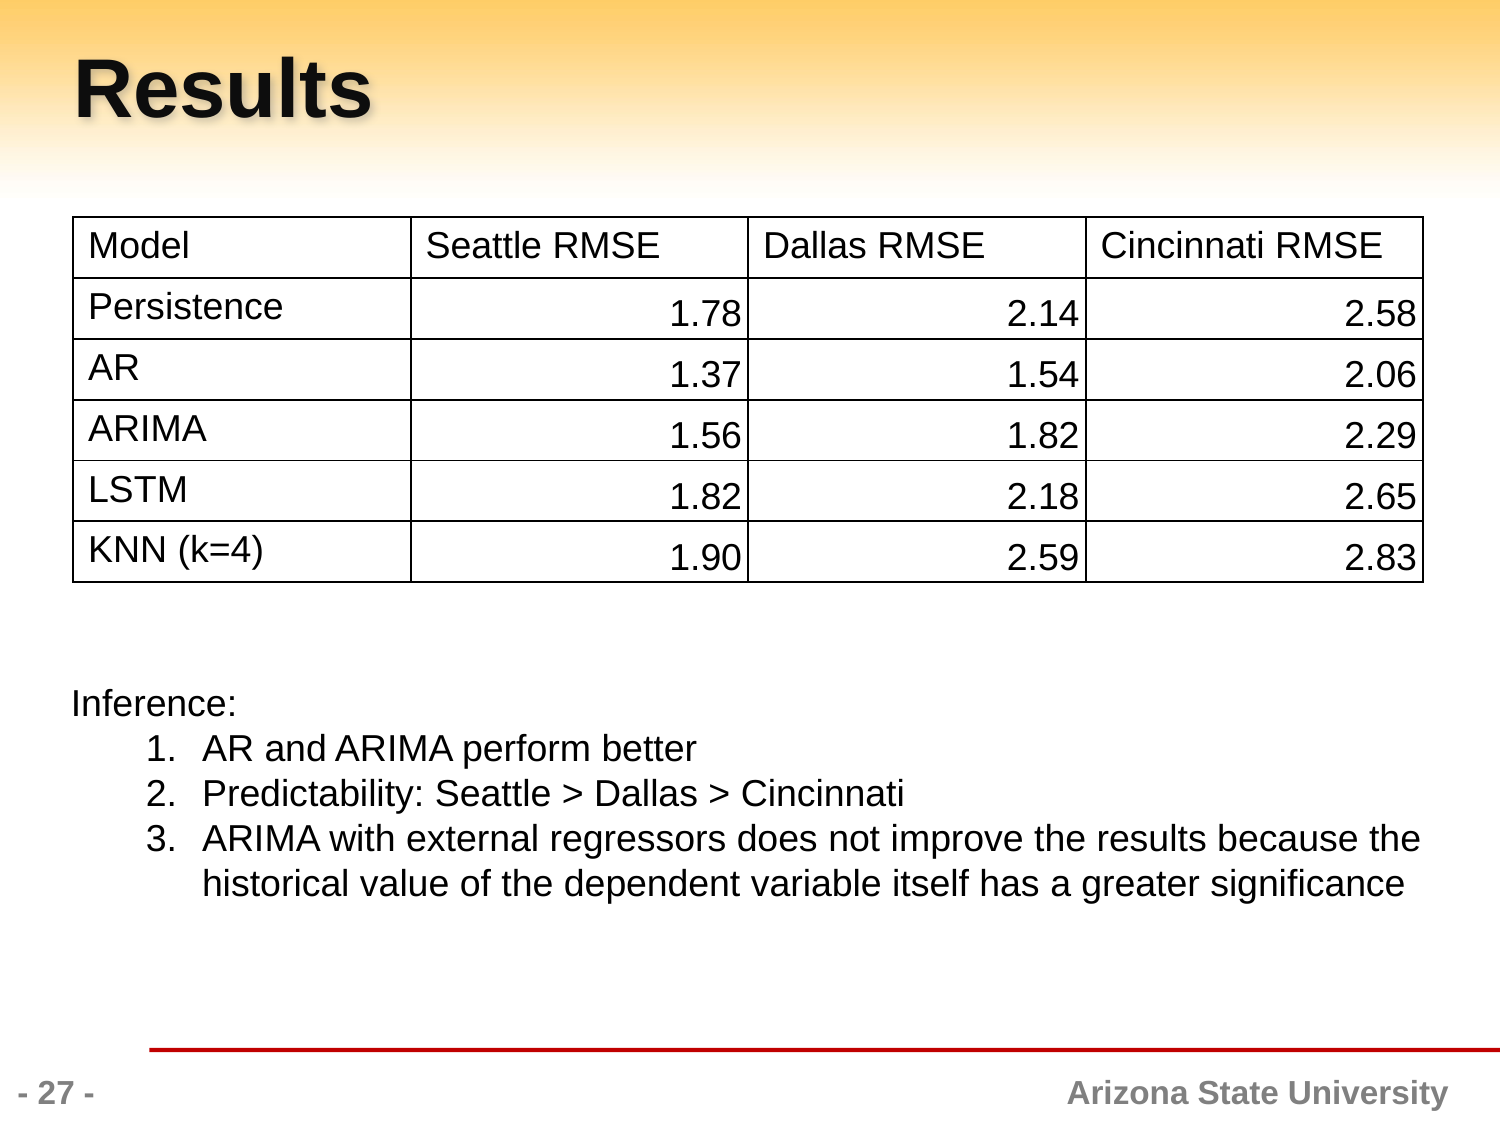

# Results
| Model | Seattle RMSE | Dallas RMSE | Cincinnati RMSE |
| --- | --- | --- | --- |
| Persistence | 1.78 | 2.14 | 2.58 |
| AR | 1.37 | 1.54 | 2.06 |
| ARIMA | 1.56 | 1.82 | 2.29 |
| LSTM | 1.82 | 2.18 | 2.65 |
| KNN (k=4) | 1.90 | 2.59 | 2.83 |
Inference:
AR and ARIMA perform better
Predictability: Seattle > Dallas > Cincinnati
ARIMA with external regressors does not improve the results because the historical value of the dependent variable itself has a greater significance

- 27 -